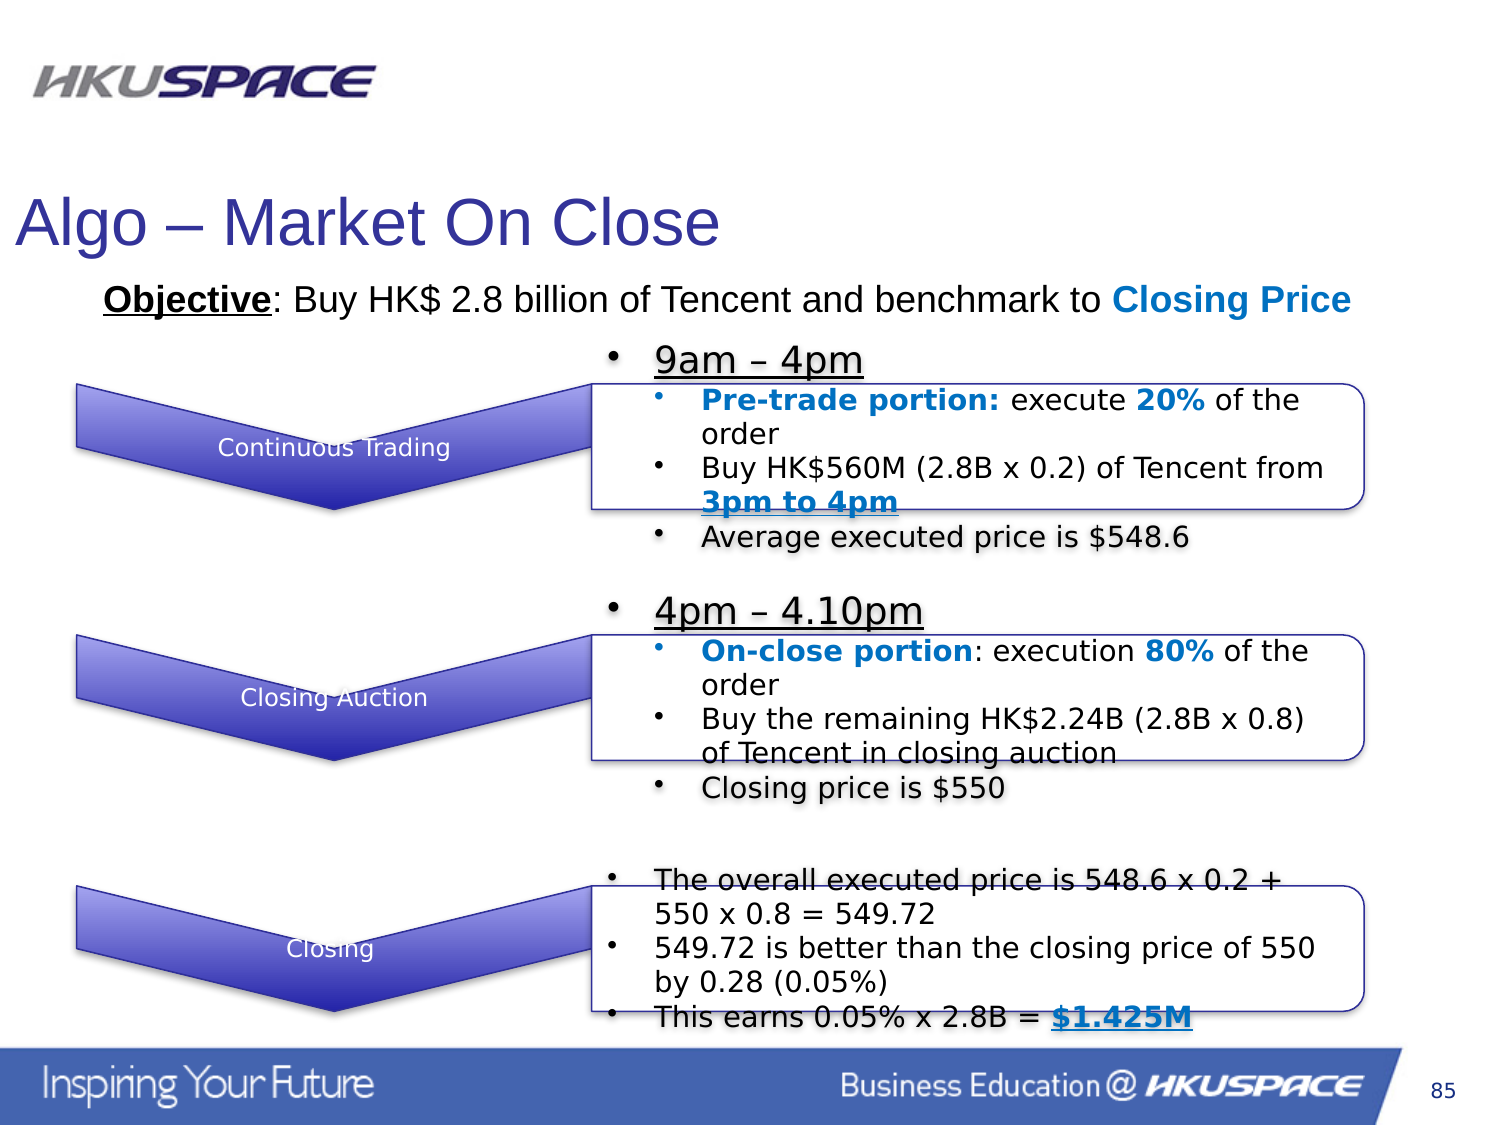

Algo – Market On Close
Objective: Buy HK$ 2.8 billion of Tencent and benchmark to Closing Price

Continuous Trading
9am – 4pm
Pre-trade portion: execute 20% of the order
Closing Auction
4pm – 4.10pm
On-close portion: execution 80% of the order
Closing
The overall executed price is 548.6 x 0.2 + 550 x 0.8 = 549.72
Buy the remaining HK$2.24B (2.8B x 0.8) of Tencent in closing auction
Buy HK$560M (2.8B x 0.2) of Tencent from 3pm to 4pm
Average executed price is $548.6
Closing price is $550
549.72 is better than the closing price of 550 by 0.28 (0.05%)
This earns 0.05% x 2.8B = $1.425M
85